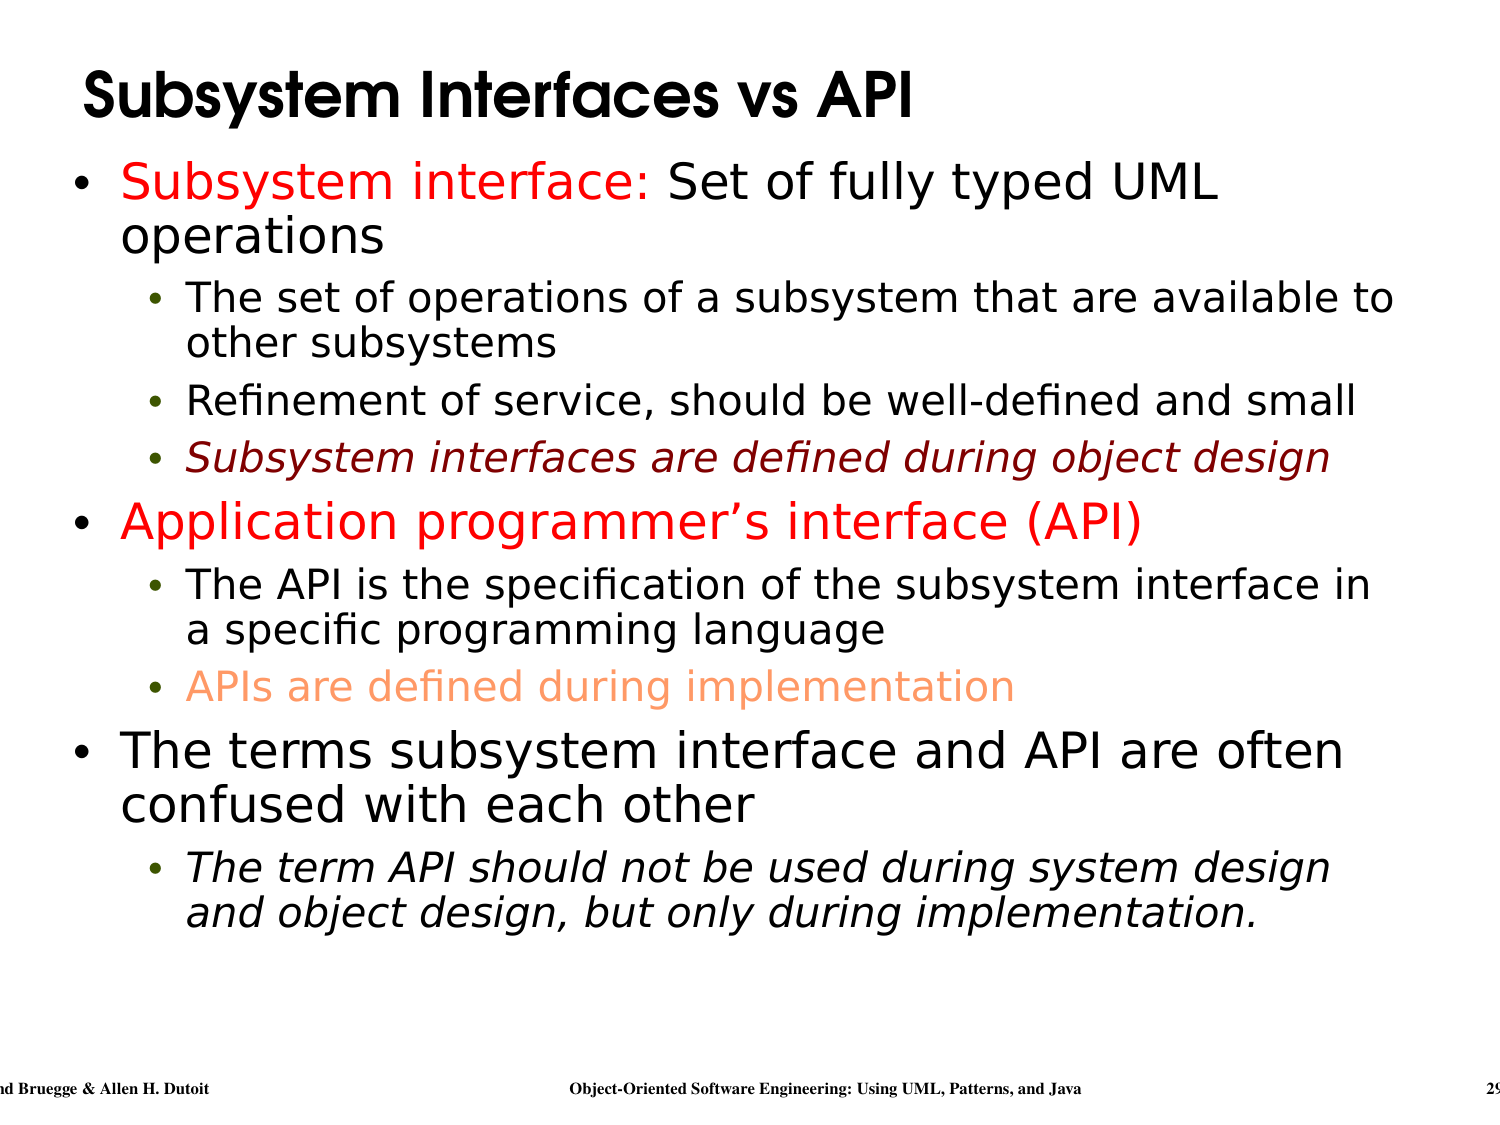

# Subsystem Interfaces vs API
Subsystem interface: Set of fully typed UML operations
The set of operations of a subsystem that are available to other subsystems
Refinement of service, should be well-defined and small
Subsystem interfaces are defined during object design
Application programmer’s interface (API)
The API is the specification of the subsystem interface in a specific programming language
APIs are defined during implementation
The terms subsystem interface and API are often confused with each other
The term API should not be used during system design and object design, but only during implementation.